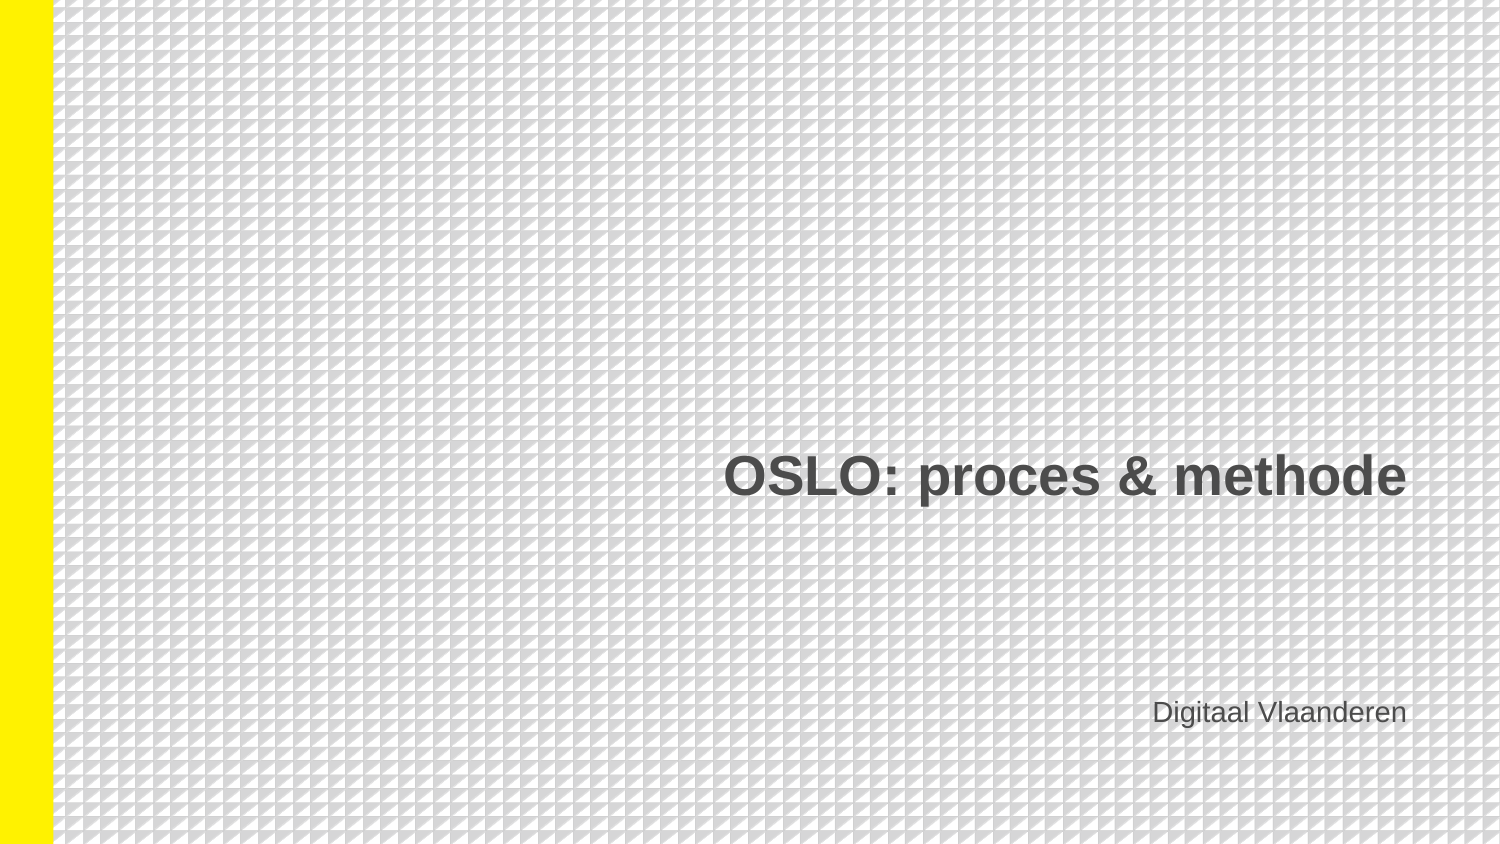

# OSLO: proces & methode

Digitaal Vlaanderen